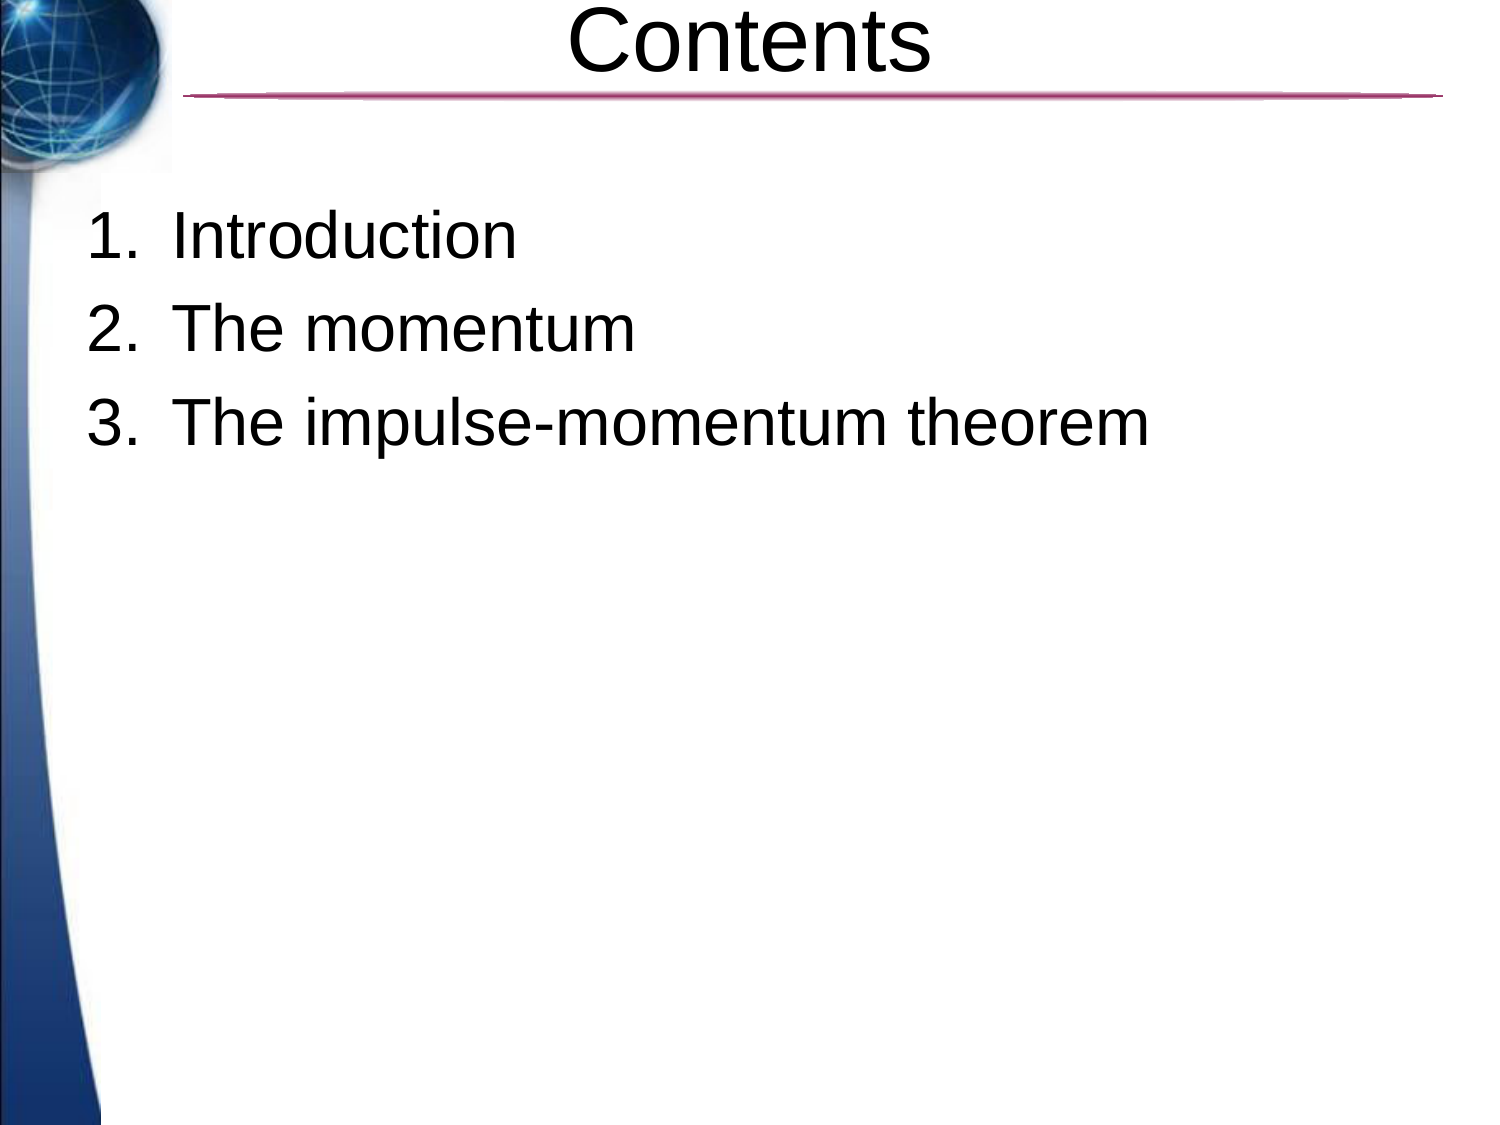

# Contents
Introduction
The momentum
The impulse-momentum theorem
3